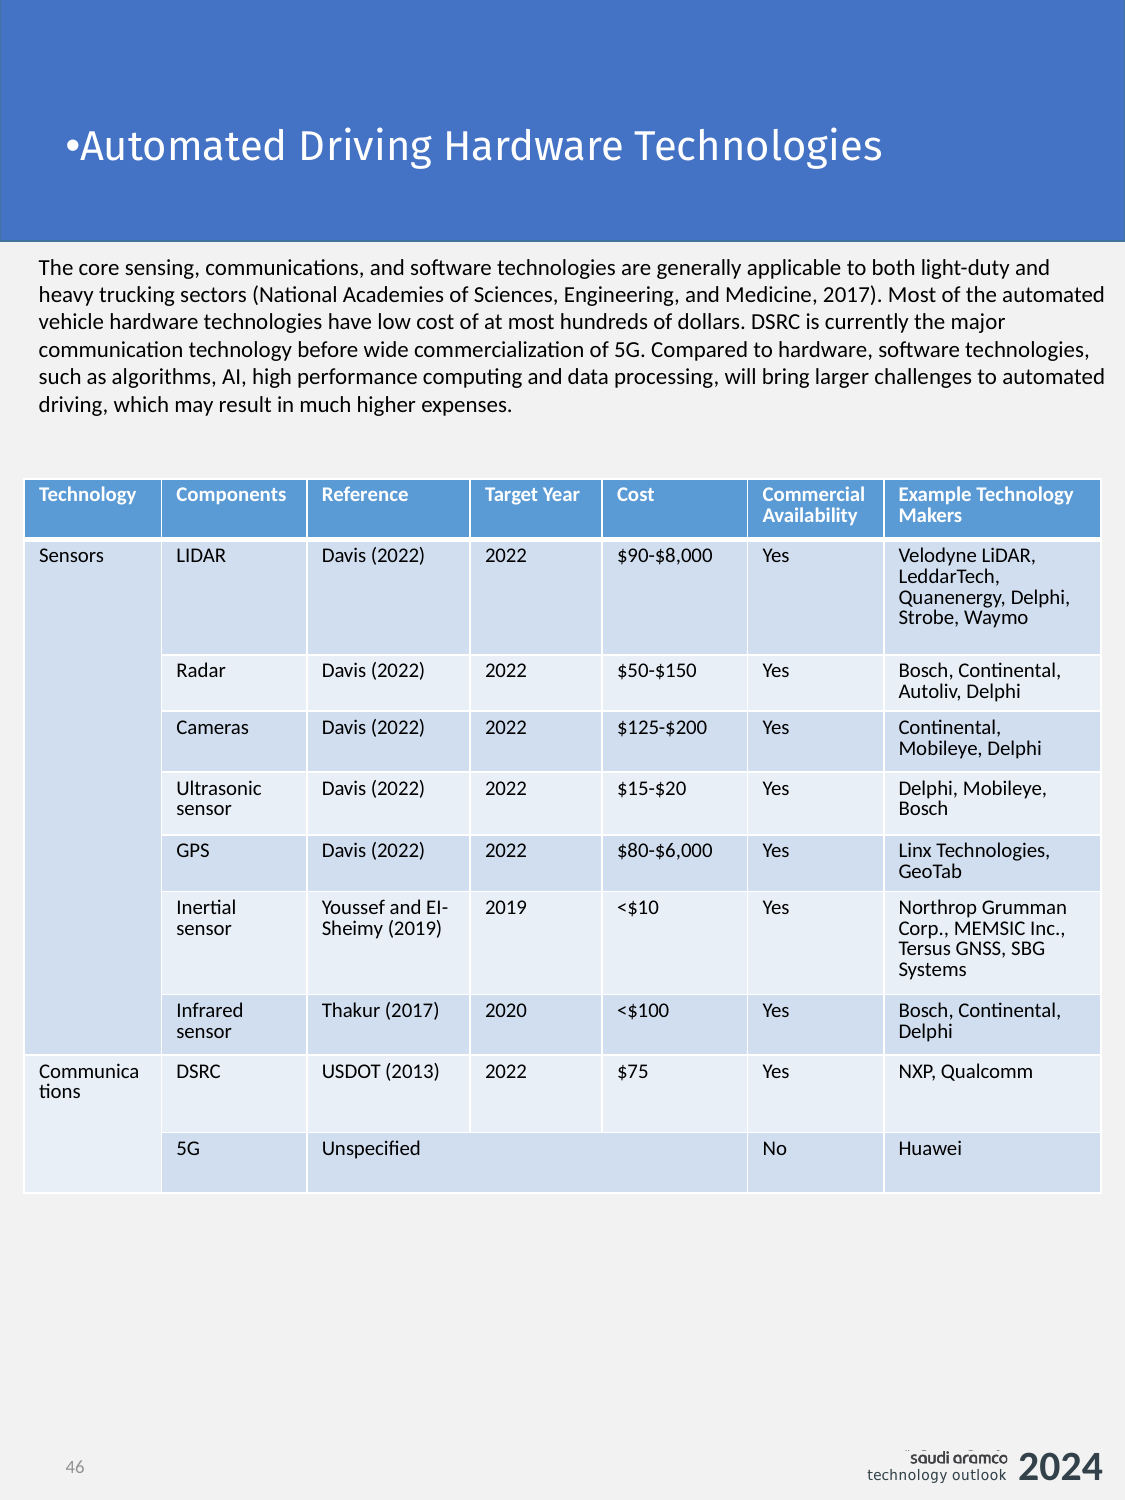

Automated Driving Hardware Technologies
The core sensing, communications, and software technologies are generally applicable to both light-duty and heavy trucking sectors (National Academies of Sciences, Engineering, and Medicine, 2017). Most of the automated vehicle hardware technologies have low cost of at most hundreds of dollars. DSRC is currently the major communication technology before wide commercialization of 5G. Compared to hardware, software technologies, such as algorithms, AI, high performance computing and data processing, will bring larger challenges to automated driving, which may result in much higher expenses.
| Technology | Components | Reference | Target Year | Cost | Commercial Availability | Example Technology Makers |
| --- | --- | --- | --- | --- | --- | --- |
| Sensors | LIDAR | Davis (2022) | 2022 | $90-$8,000 | Yes | Velodyne LiDAR, LeddarTech, Quanenergy, Delphi, Strobe, Waymo |
|  | Radar | Davis (2022) | 2022 | $50-$150 | Yes | Bosch, Continental, Autoliv, Delphi |
|  | Cameras | Davis (2022) | 2022 | $125-$200 | Yes | Continental, Mobileye, Delphi |
|  | Ultrasonic sensor | Davis (2022) | 2022 | $15-$20 | Yes | Delphi, Mobileye, Bosch |
|  | GPS | Davis (2022) | 2022 | $80-$6,000 | Yes | Linx Technologies, GeoTab |
|  | Inertial sensor | Youssef and EI-Sheimy (2019) | 2019 | <$10 | Yes | Northrop Grumman Corp., MEMSIC Inc., Tersus GNSS, SBG Systems |
|  | Infrared sensor | Thakur (2017) | 2020 | <$100 | Yes | Bosch, Continental, Delphi |
| Communications | DSRC | USDOT (2013) | 2022 | $75 | Yes | NXP, Qualcomm |
|  | 5G | Unspecified |  | Unspecified | No | Huawei |
46